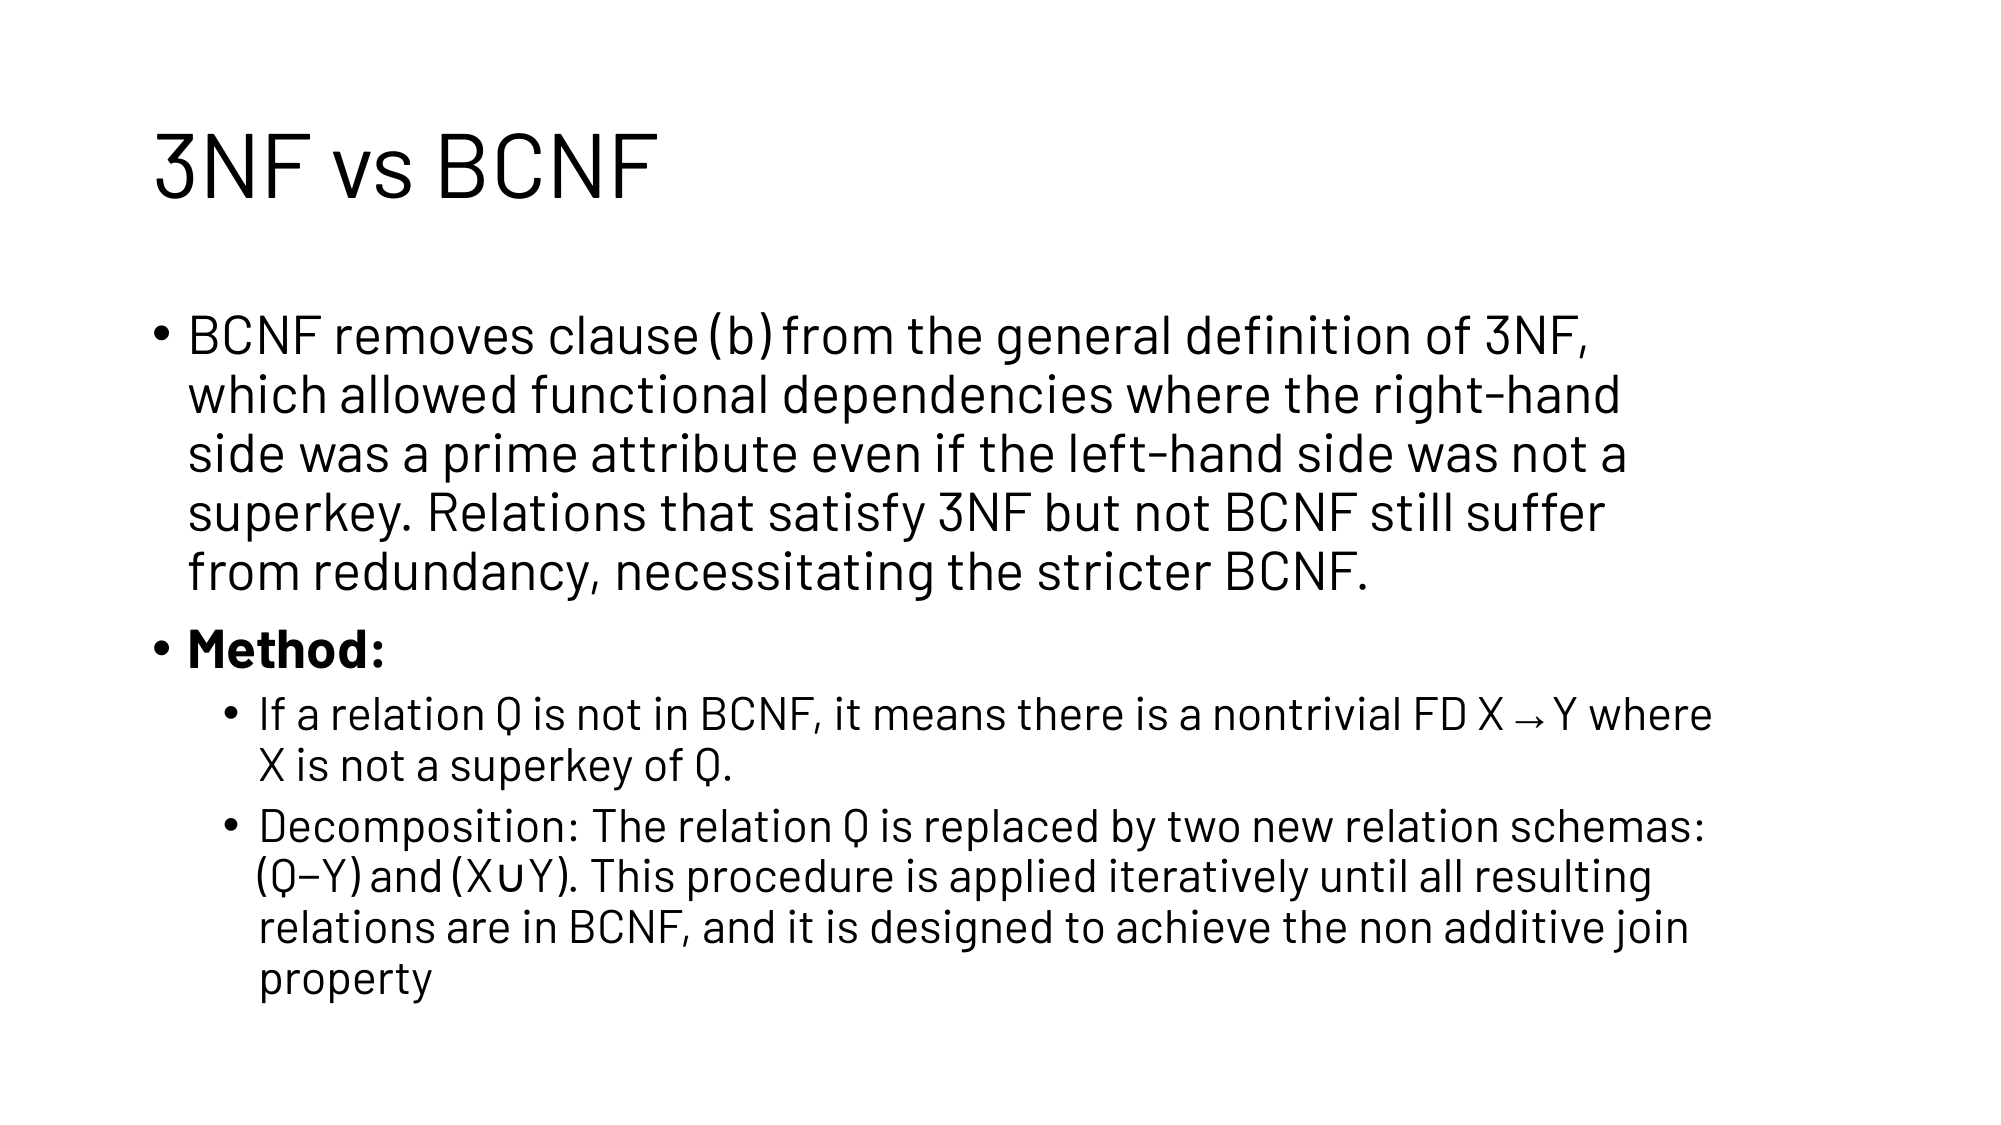

# 3NF vs BCNF
BCNF removes clause (b) from the general definition of 3NF, which allowed functional dependencies where the right-hand side was a prime attribute even if the left-hand side was not a superkey. Relations that satisfy 3NF but not BCNF still suffer from redundancy, necessitating the stricter BCNF.
Method:
If a relation Q is not in BCNF, it means there is a nontrivial FD X→Y where X is not a superkey of Q.
Decomposition: The relation Q is replaced by two new relation schemas: (Q−Y) and (X∪Y). This procedure is applied iteratively until all resulting relations are in BCNF, and it is designed to achieve the non additive join property